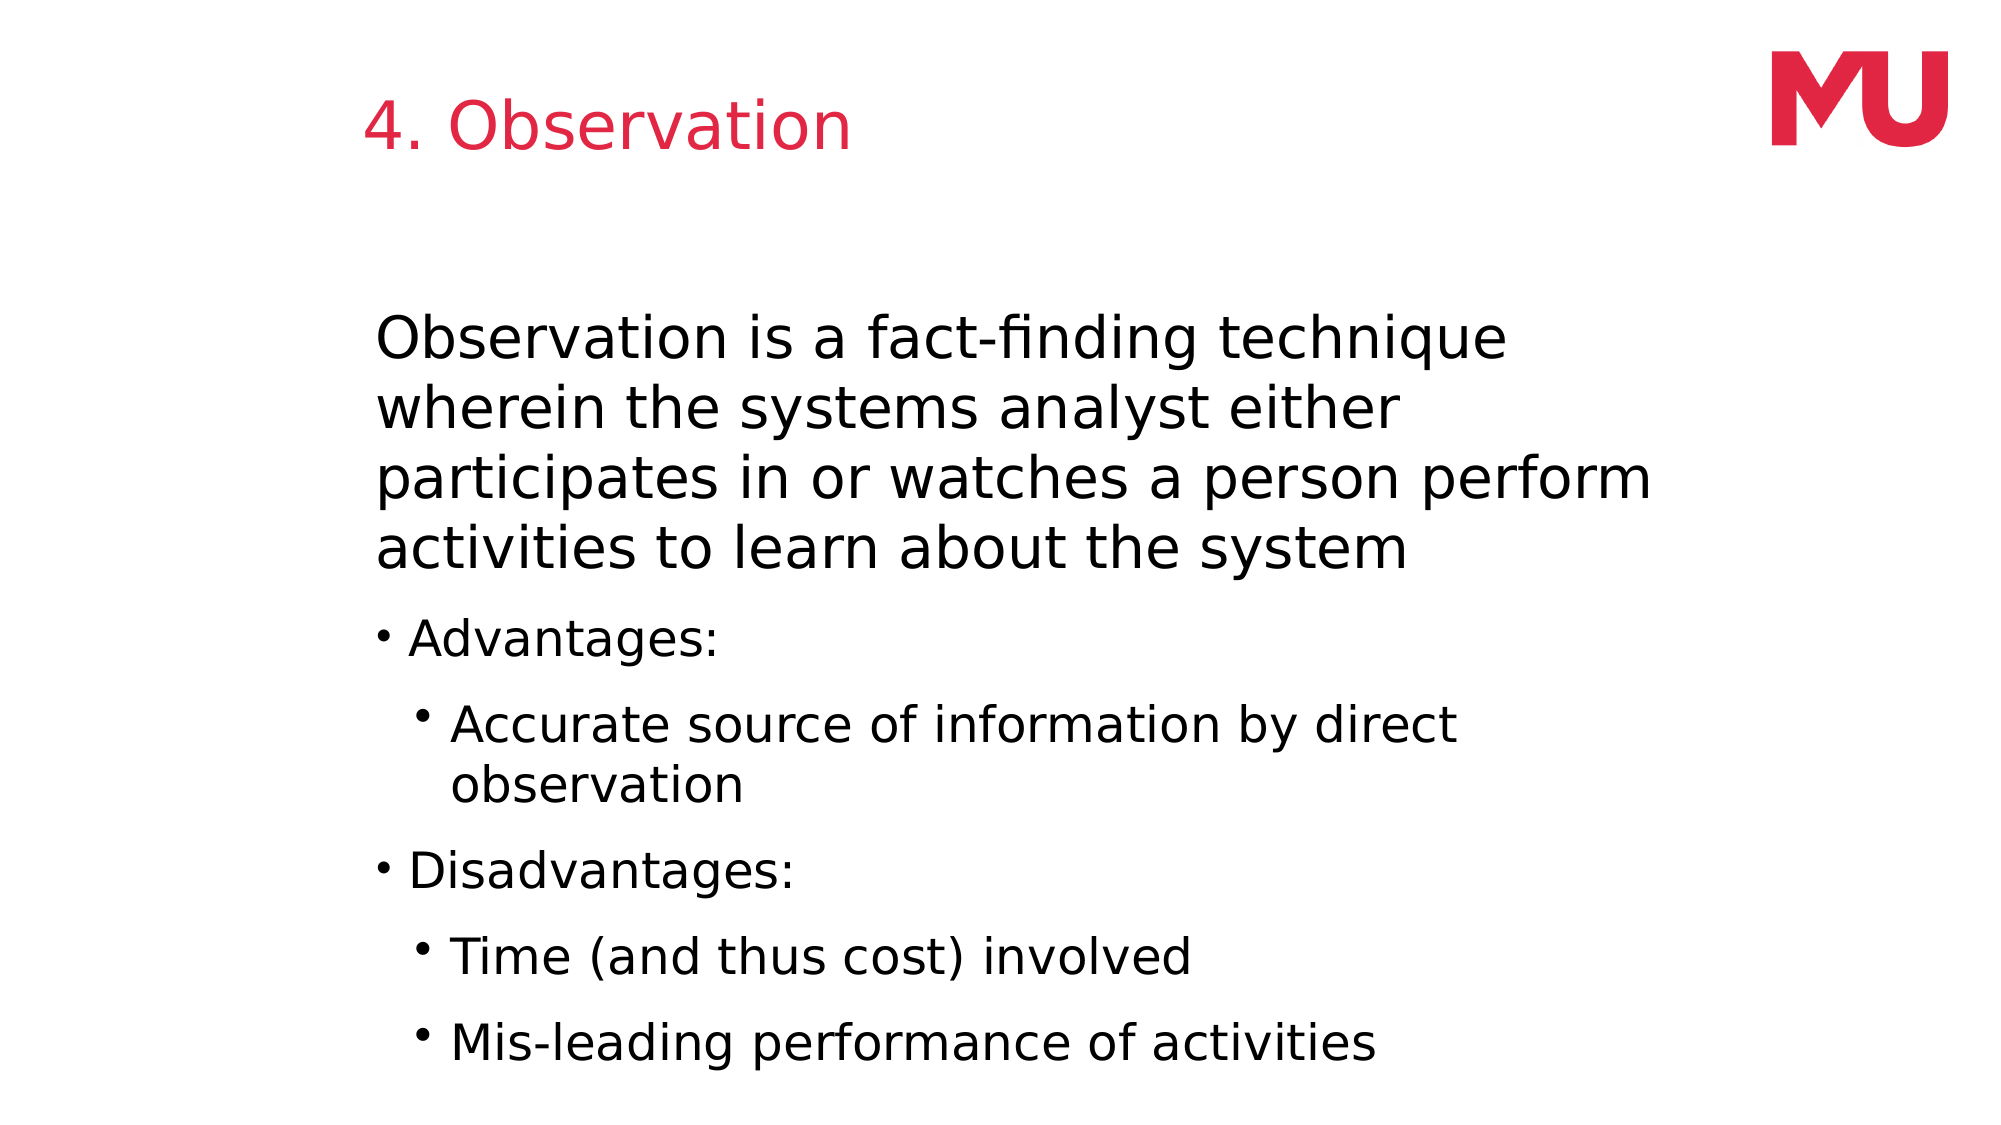

4. Observation
Observation is a fact-finding technique wherein the systems analyst either participates in or watches a person perform activities to learn about the system
 Advantages:
Accurate source of information by direct observation
 Disadvantages:
Time (and thus cost) involved
Mis-leading performance of activities